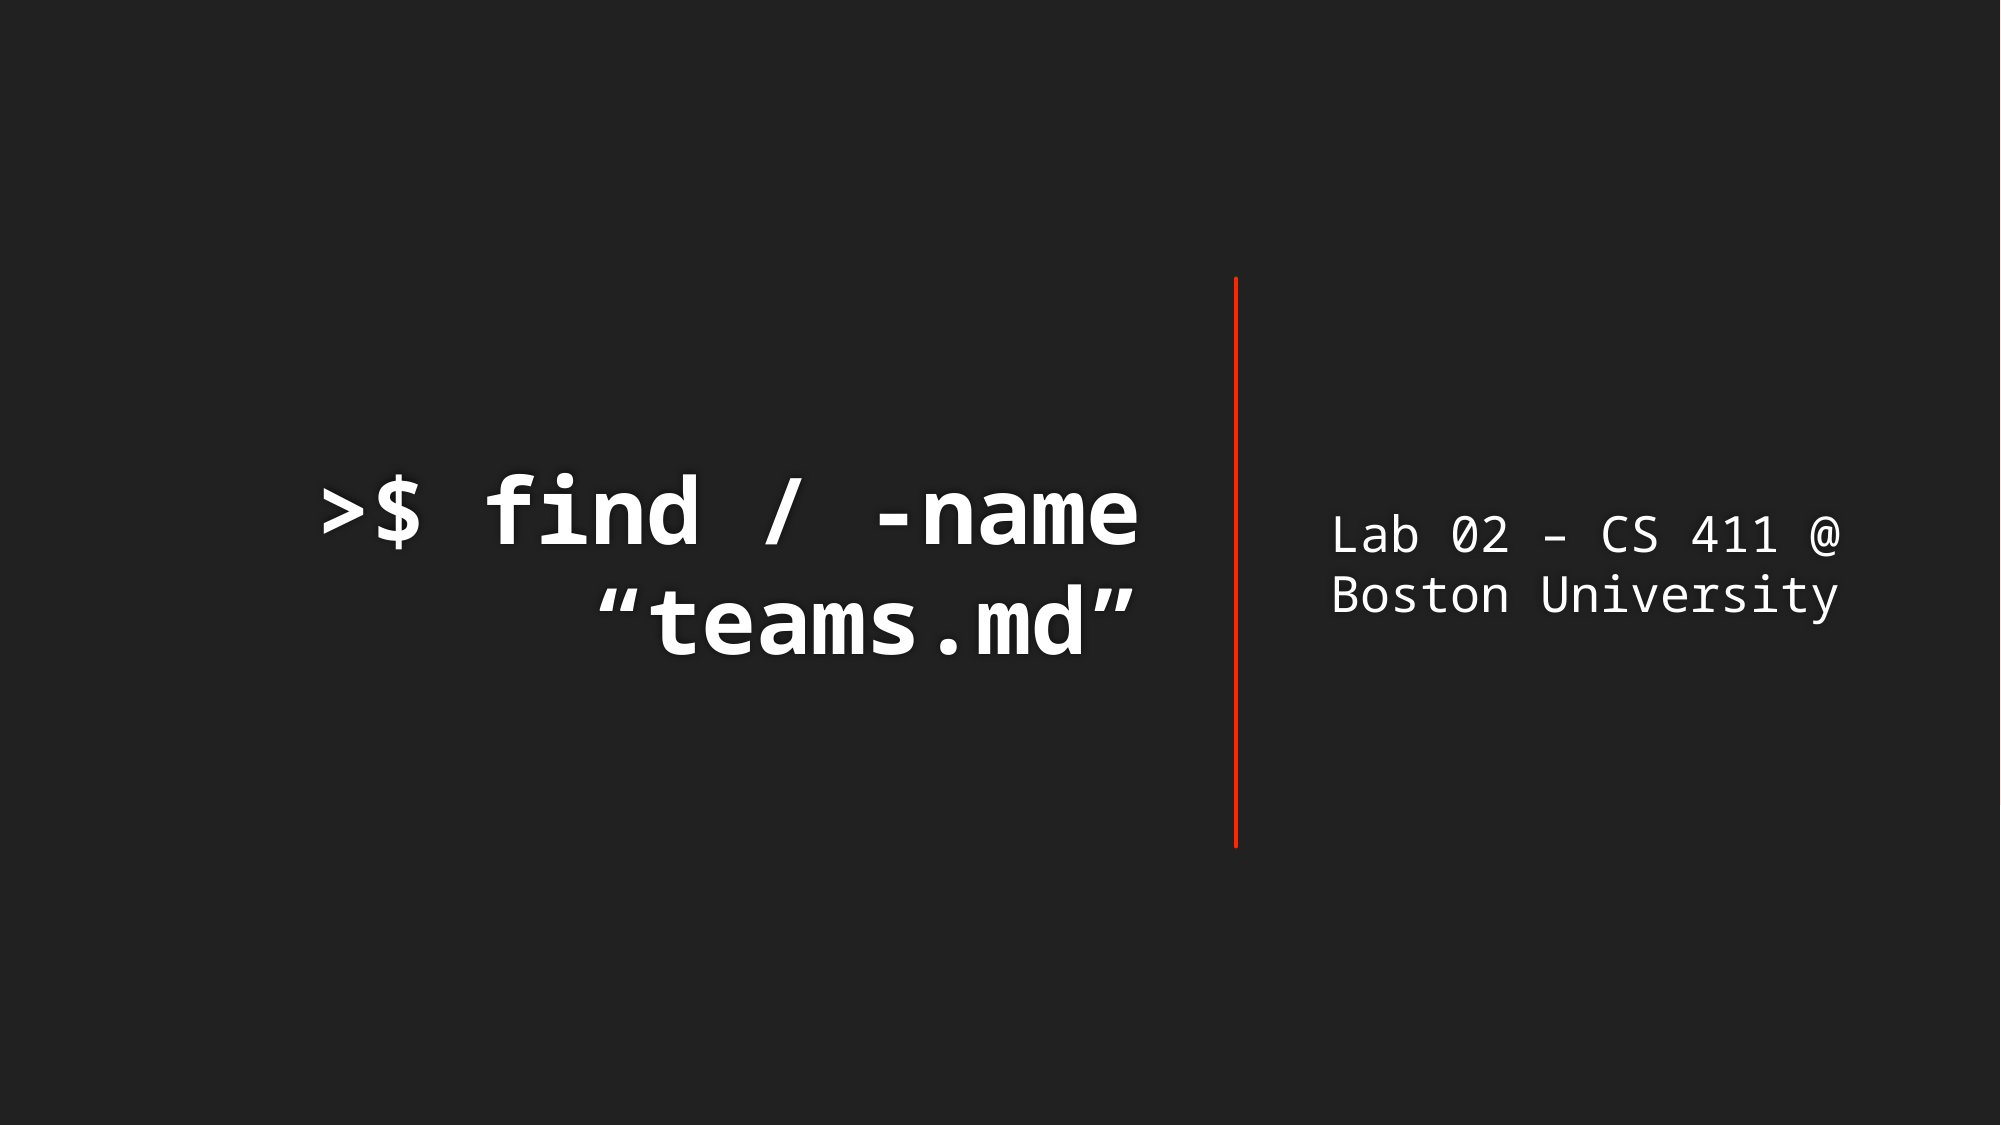

# >$ find / -name “teams.md”
Lab 02 – CS 411 @ Boston University